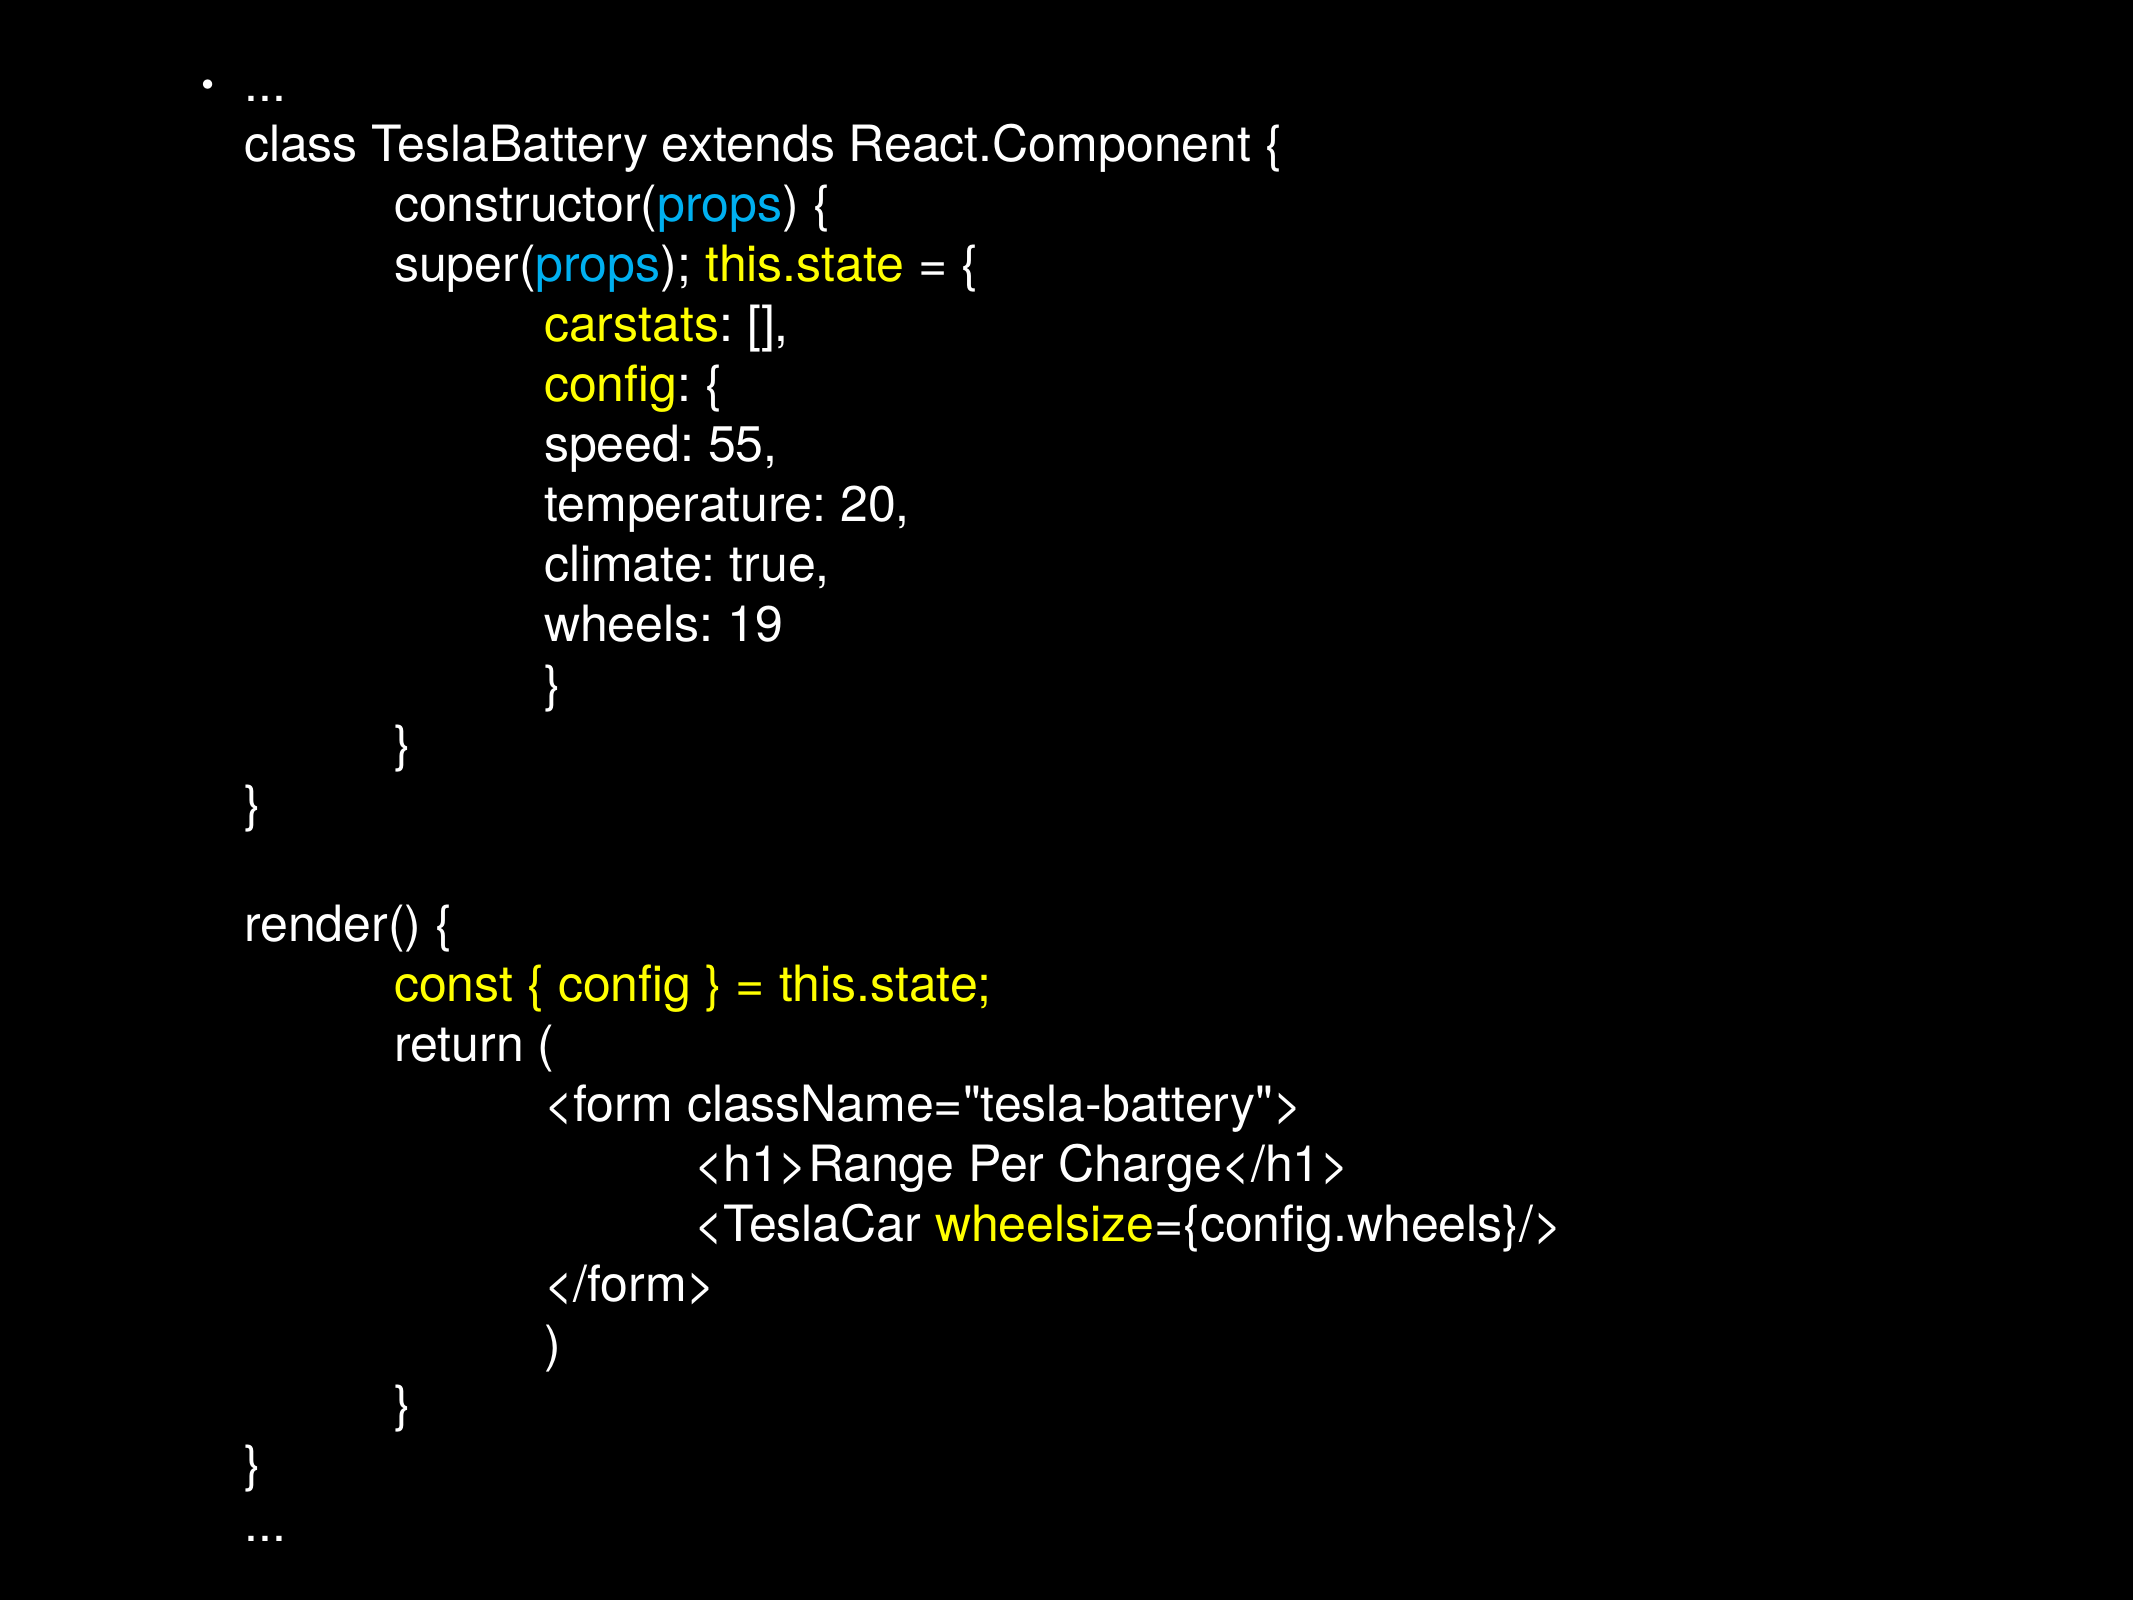

...
class TeslaBattery extends React.Component {
	constructor(props) {
	super(props); this.state = {
		carstats: [],
		config: {
		speed: 55,
		temperature: 20,
		climate: true,
		wheels: 19
		}
	}
}
render() {
	const { config } = this.state;
	return (
		<form className="tesla-battery">
			<h1>Range Per Charge</h1>
			<TeslaCar wheelsize={config.wheels}/>
		</form>
		)
	}
}
...